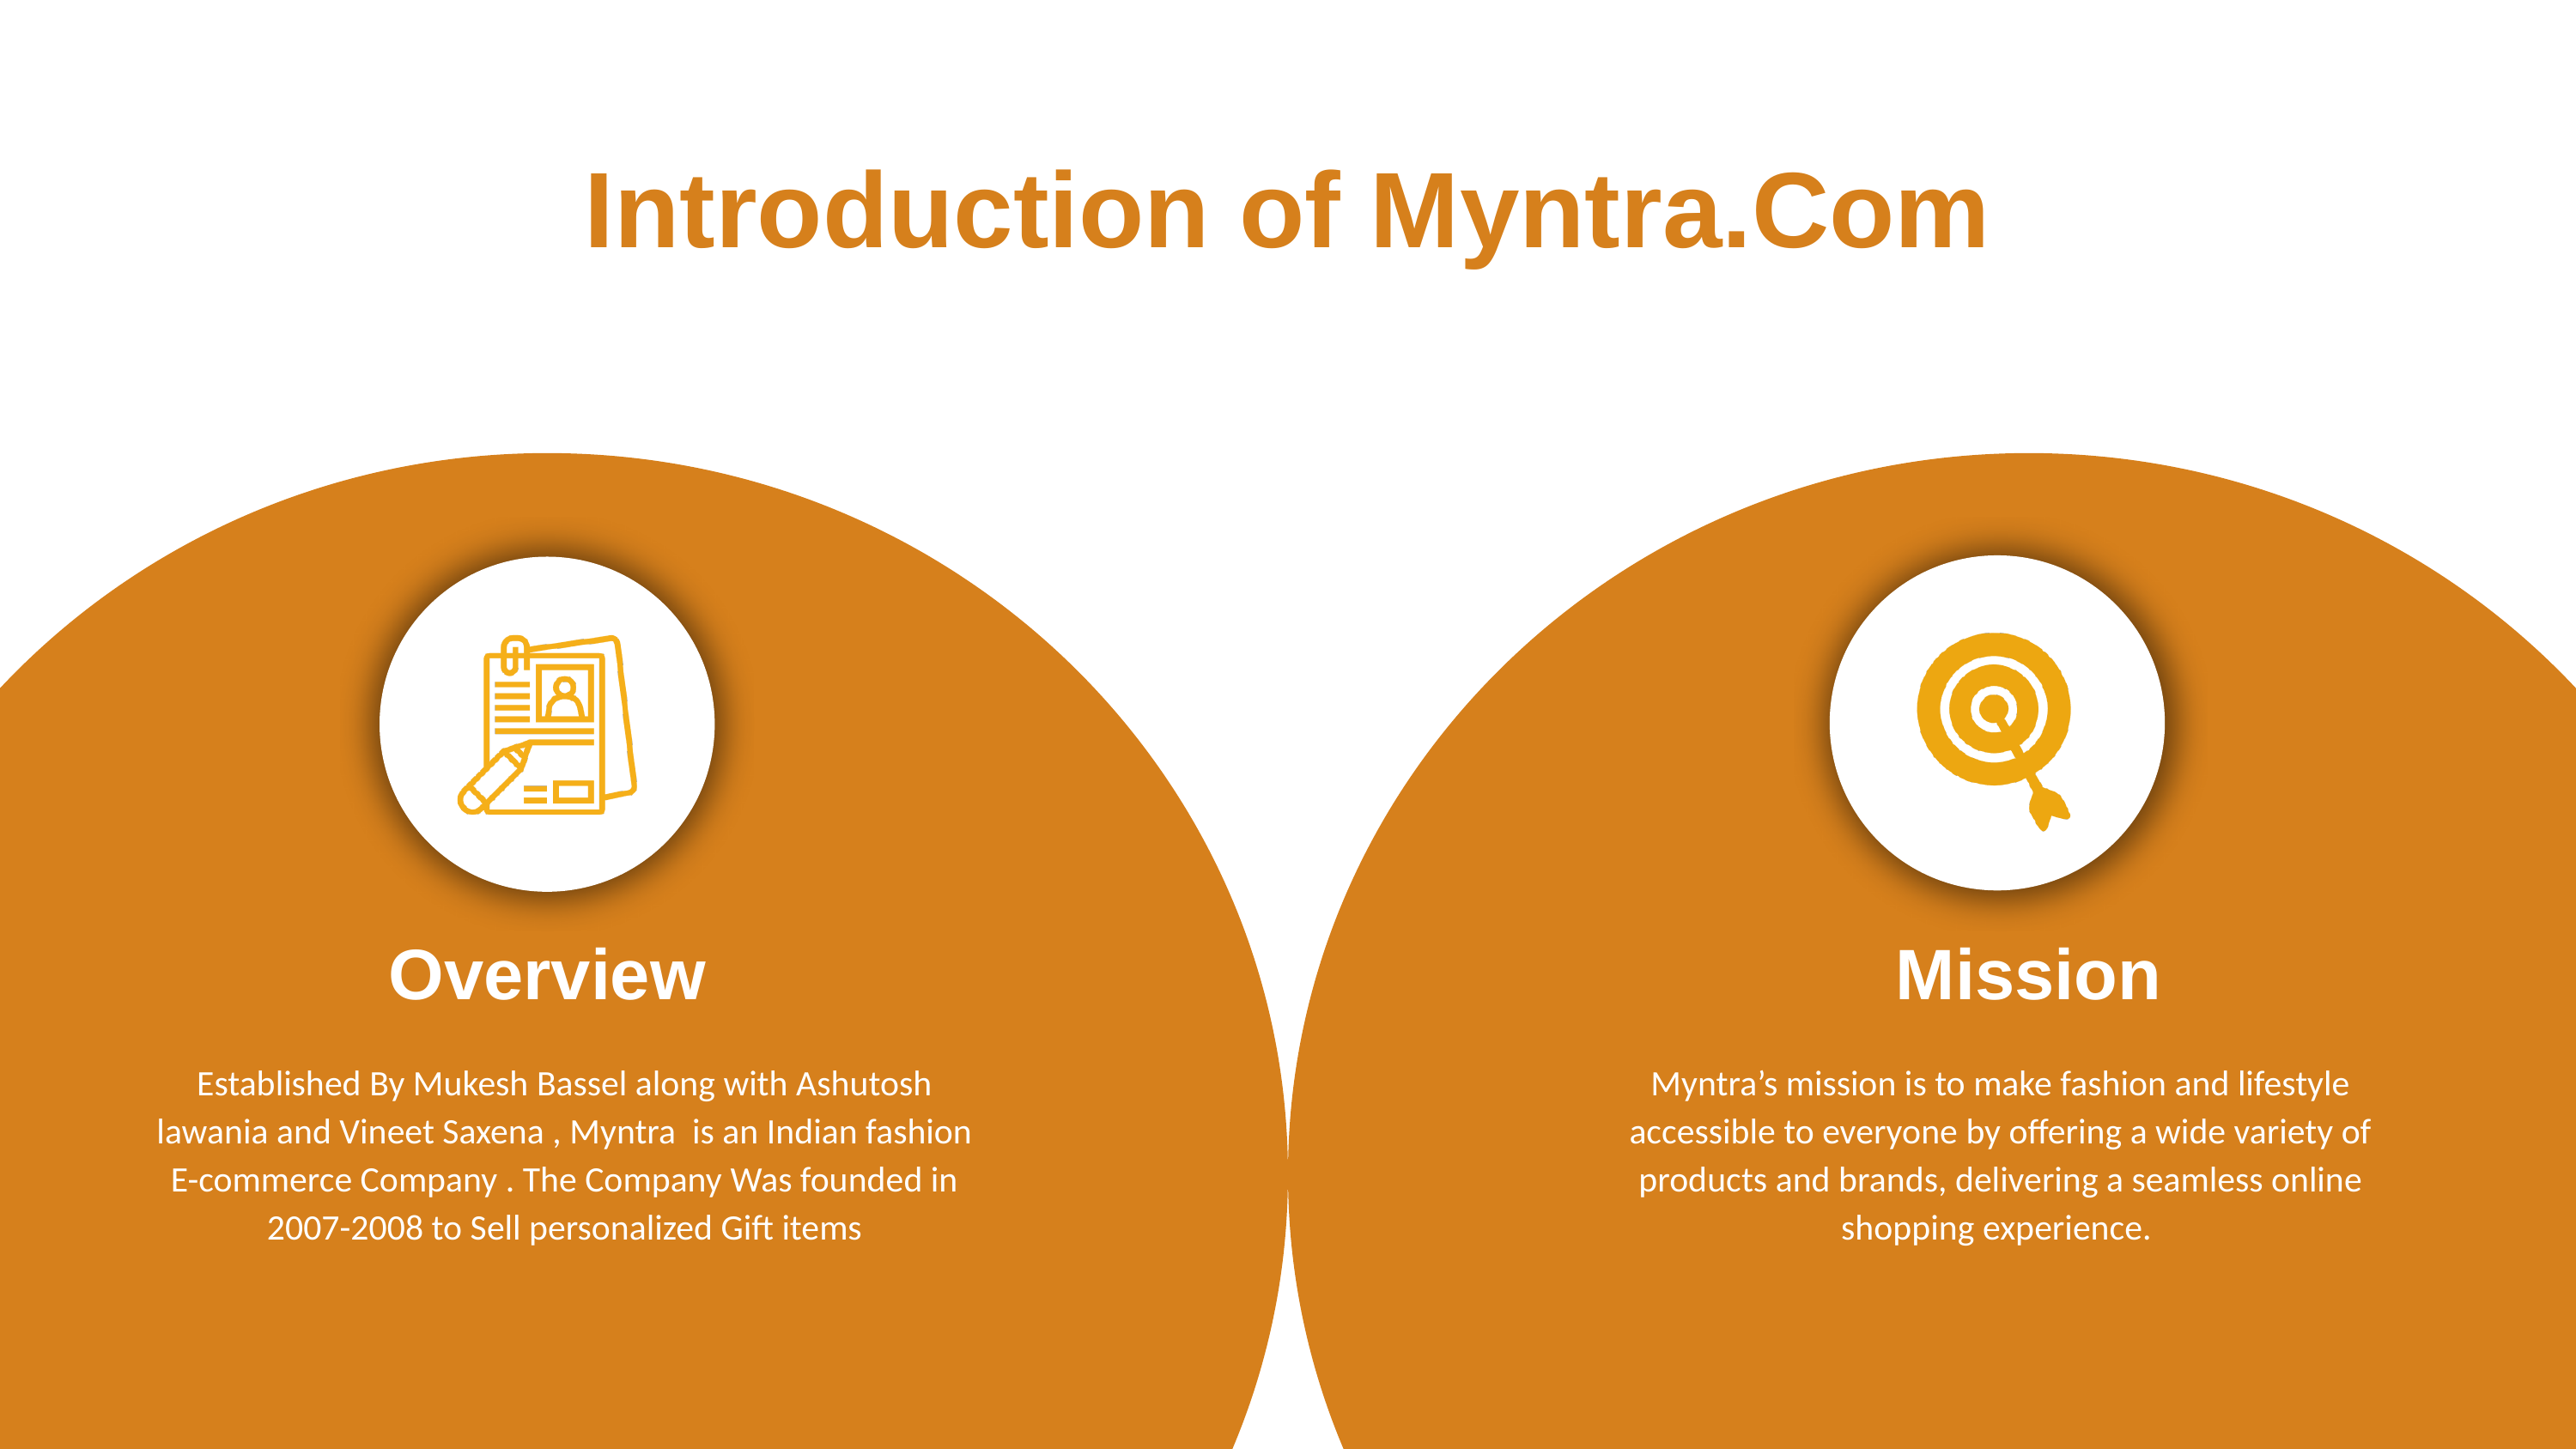

Introduction of Myntra.Com

Overview
Mission
Established By Mukesh Bassel along with Ashutosh lawania and Vineet Saxena , Myntra  is an Indian fashion E-commerce Company . The Company Was founded in 2007-2008 to Sell personalized Gift items
Myntra’s mission is to make fashion and lifestyle accessible to everyone by offering a wide variety of products and brands, delivering a seamless online shopping experience.